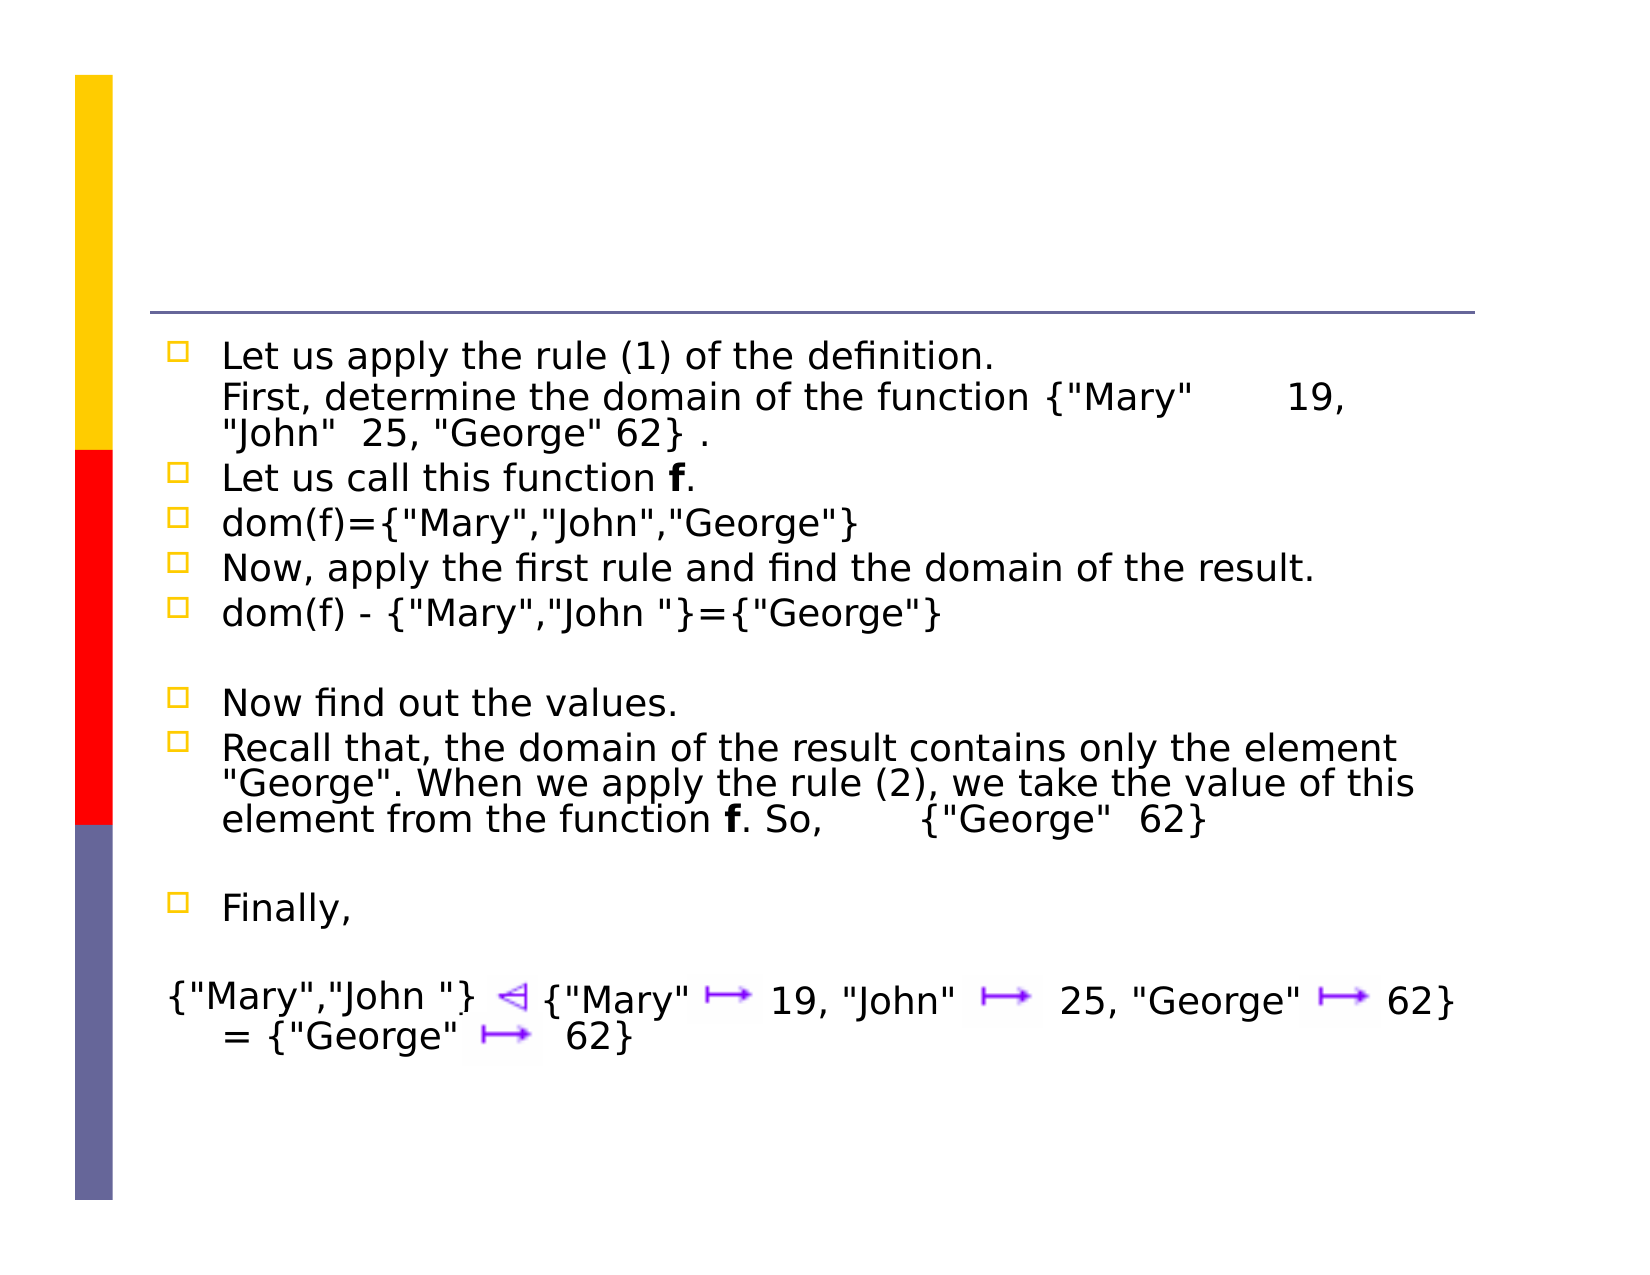

Let us apply the rule (1) of the definition.
First, determine the domain of the function {"Mary"	19, "John"  25, "George" 62} .
Let us call this function f.
dom(f)={"Mary","John","George"}
Now, apply the first rule and find the domain of the result.
dom(f) - {"Mary","John "}={"George"}

Now find out the values.
Recall that, the domain of the result contains only the element  "George". When we apply the rule (2), we take the value of this  element from the function f. So,	{"George"	62}

Finally,
{"Mary","John "}
= {"George"
{"Mary"  62}
19, "John"
25, "George"	62}